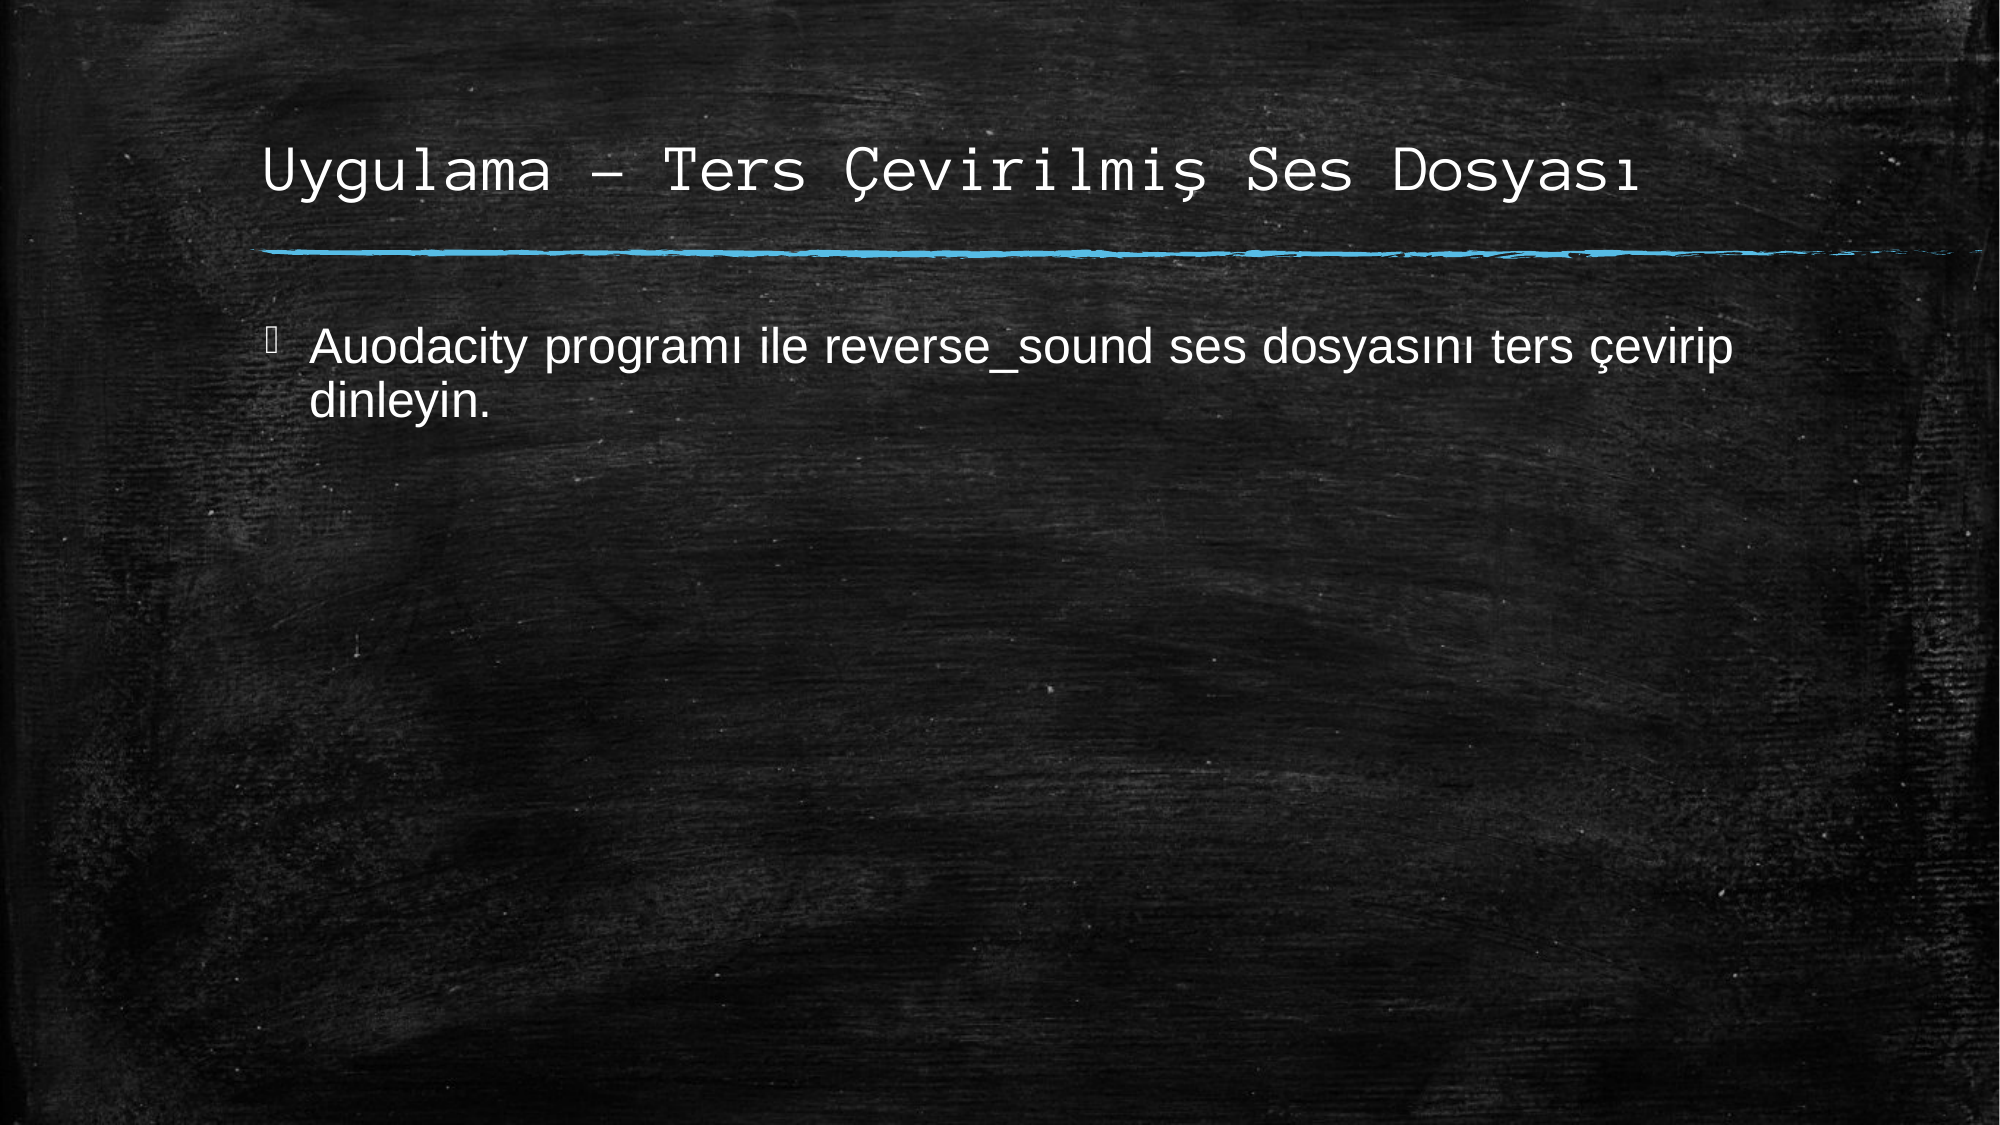

# Uygulama – Ters Çevirilmiş Ses Dosyası
Auodacity programı ile reverse_sound ses dosyasını ters çevirip dinleyin.